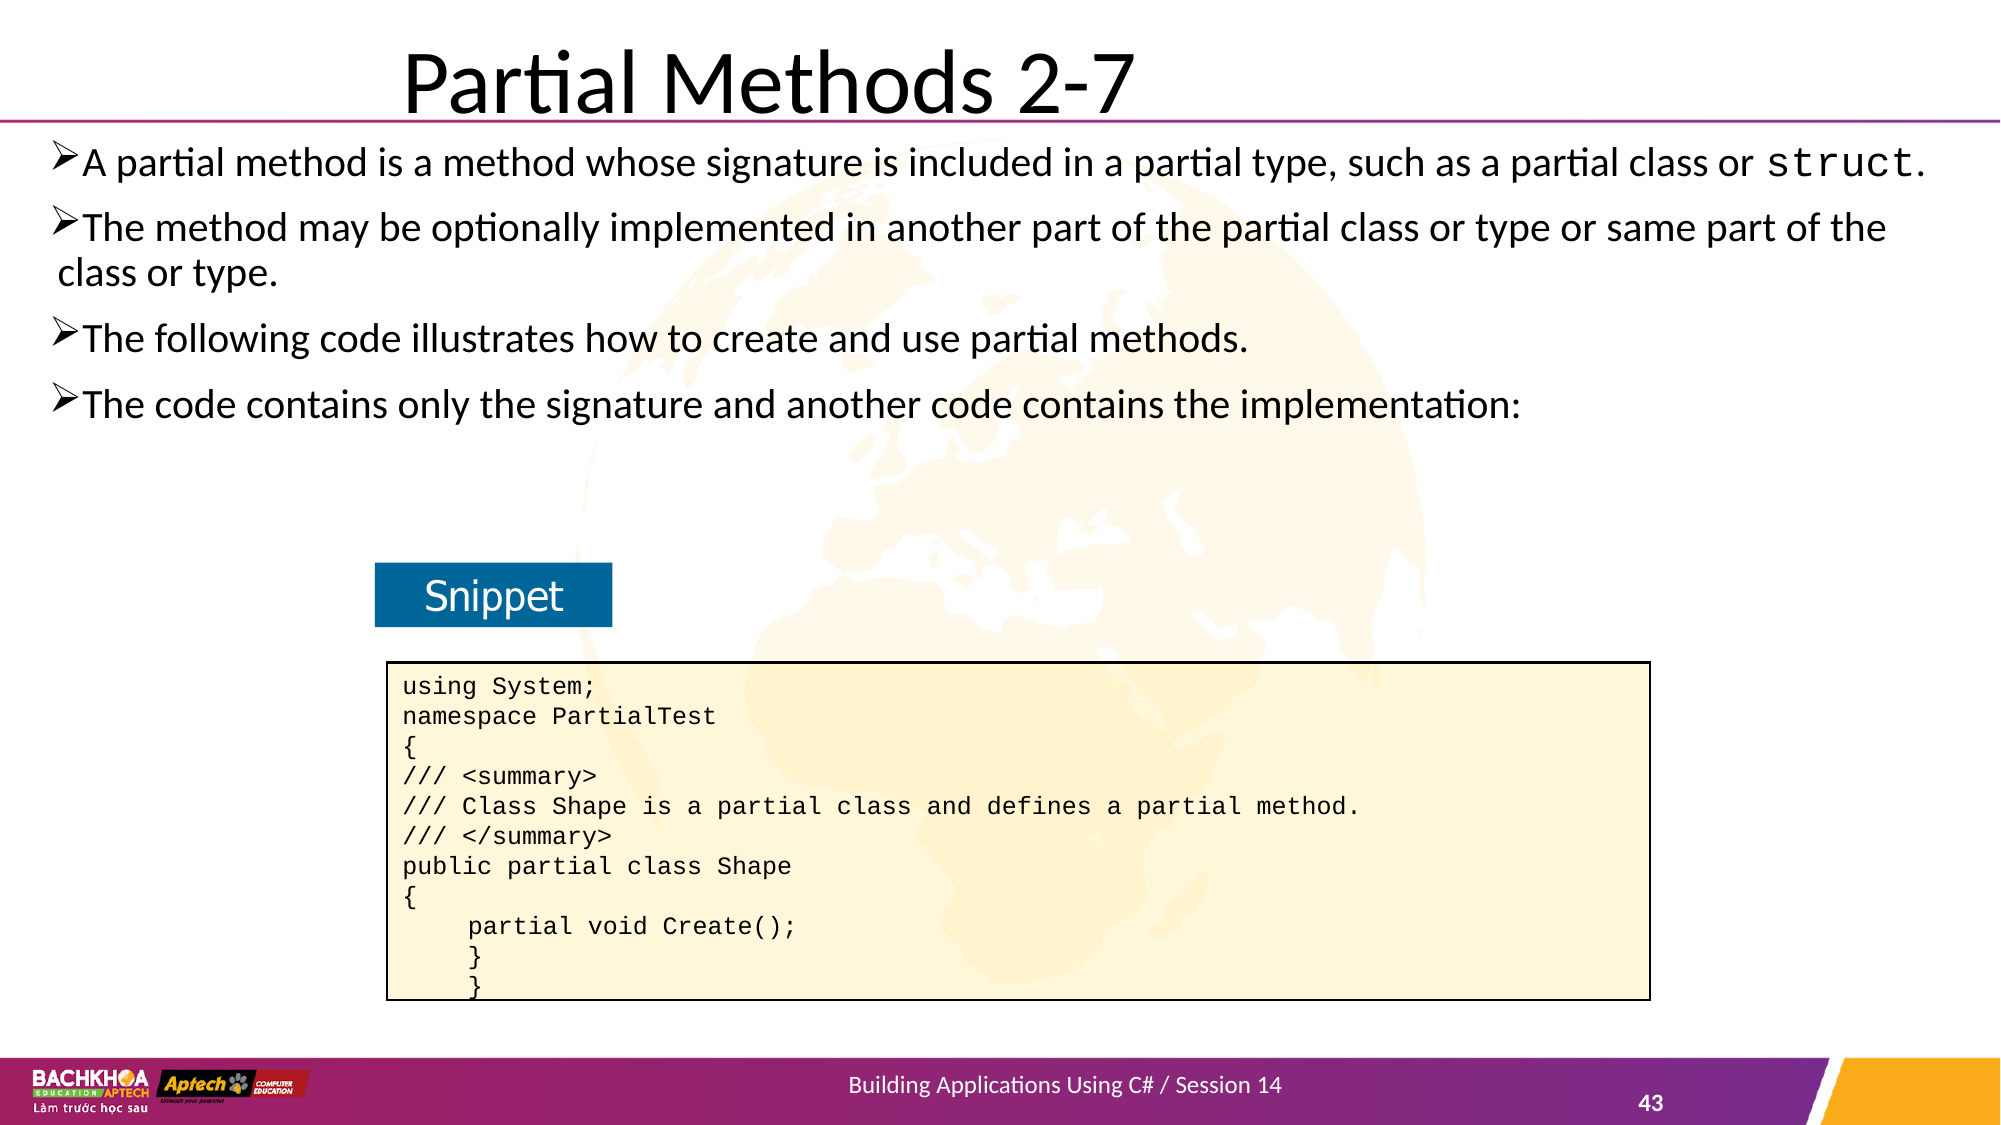

# Partial Methods 2-7
A partial method is a method whose signature is included in a partial type, such as a partial class or struct.
The method may be optionally implemented in another part of the partial class or type or same part of the class or type.
The following code illustrates how to create and use partial methods.
The code contains only the signature and another code contains the implementation:

Snippet
using System;
namespace PartialTest
{
/// <summary>
/// Class Shape is a partial class and defines a partial method.
/// </summary>
public partial class Shape
{
partial void Create();
}
}
Building Applications Using C# / Session 14
43